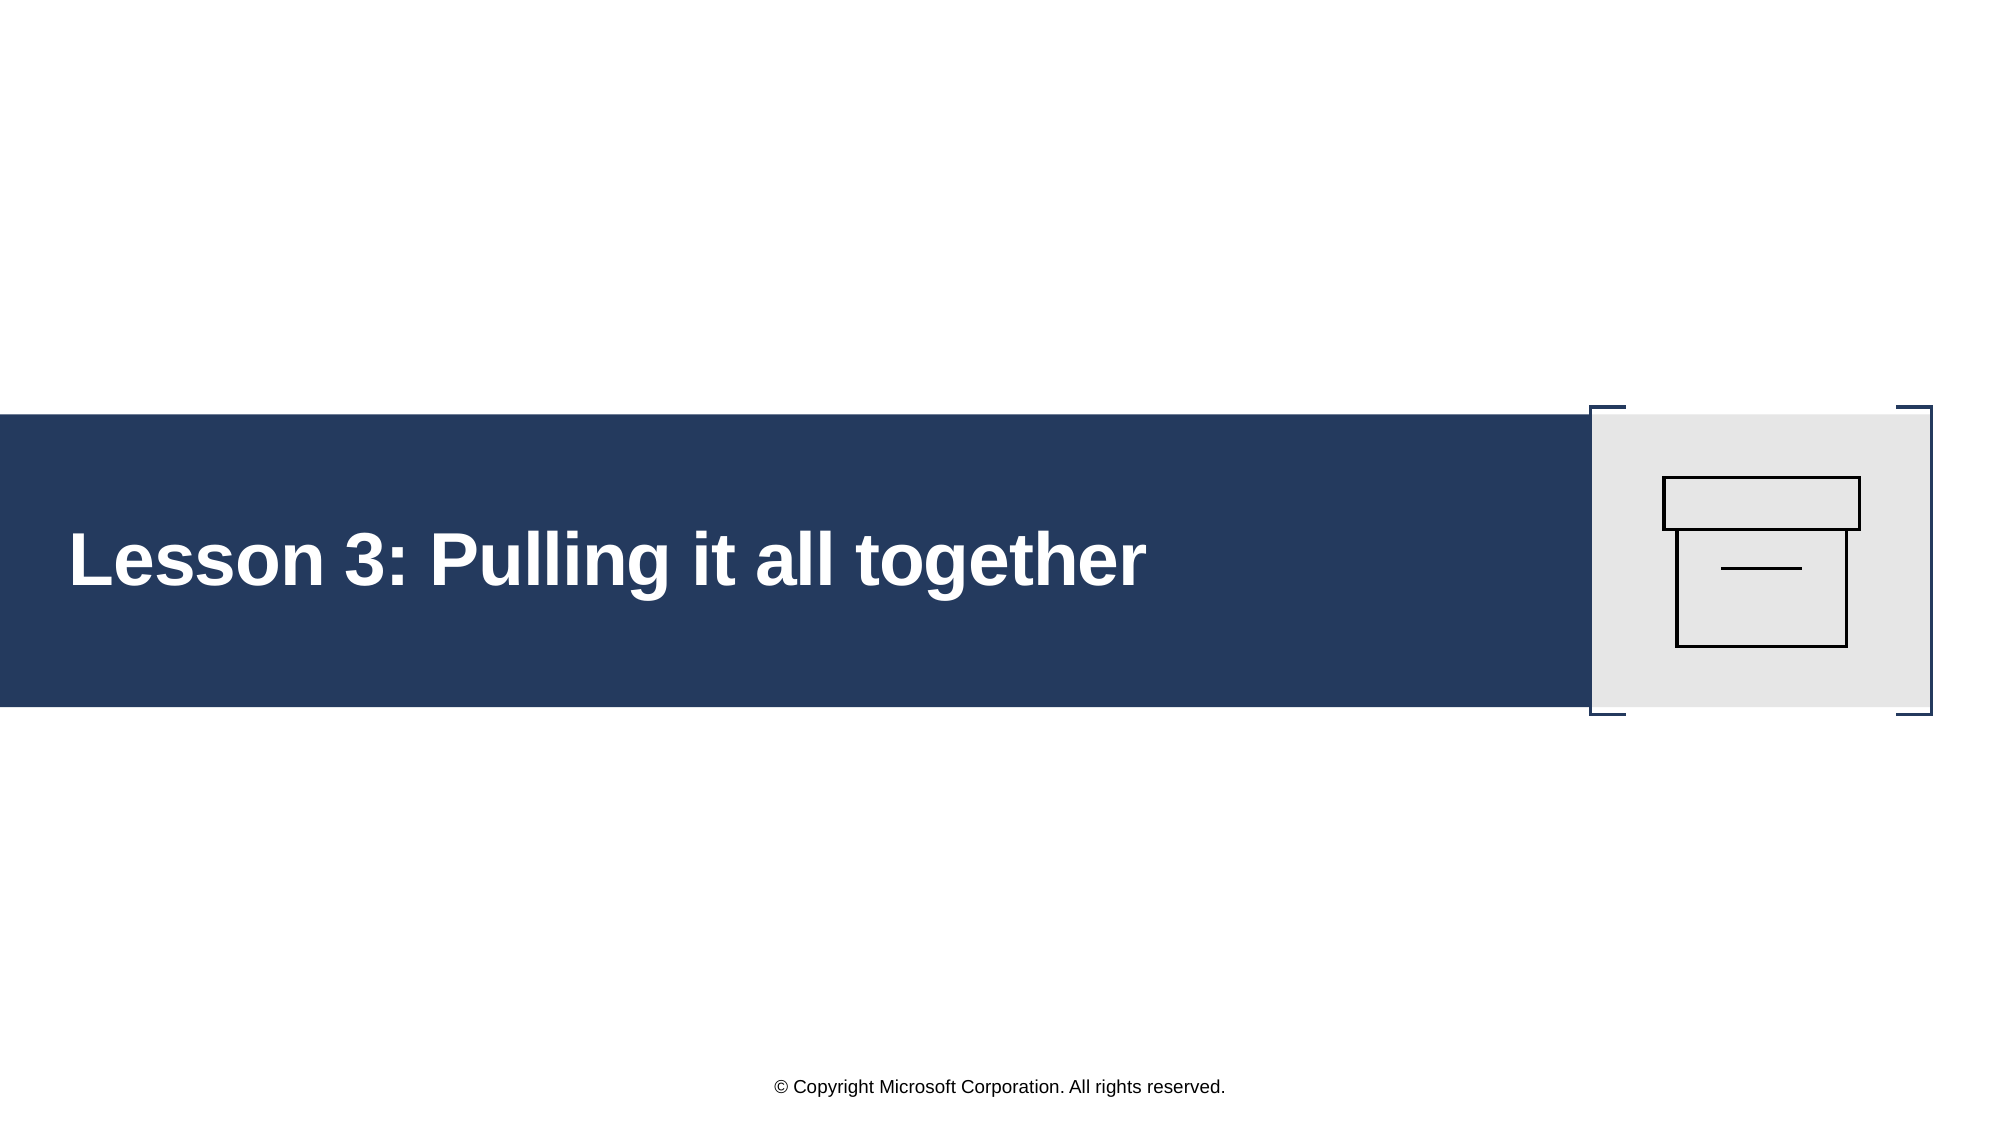

# Lesson 3: Pulling it all together